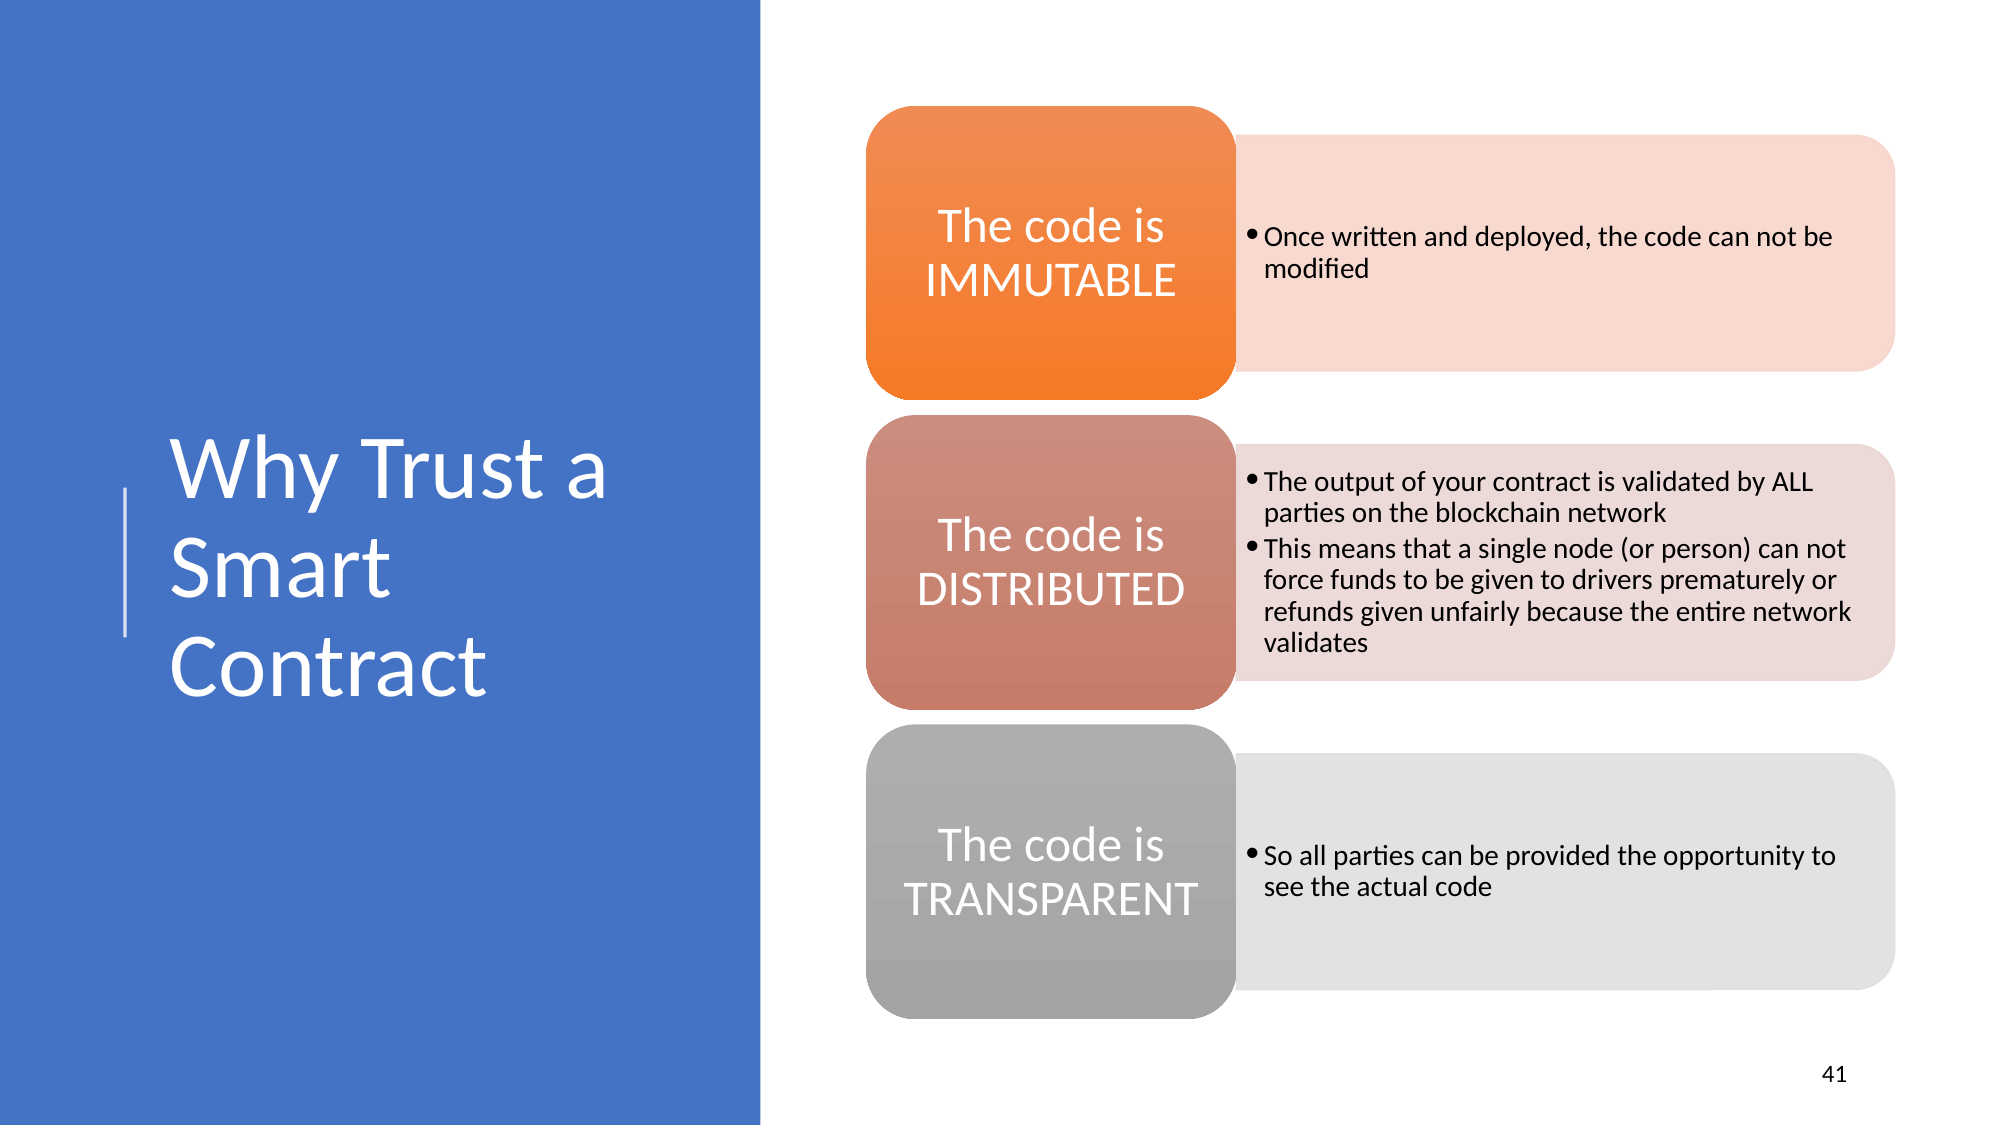

The code is IMMUTABLE
Once written and deployed, the code can not be modified

The code is DISTRIBUTED
The output of your contract is validated by ALL parties on the blockchain network
This means that a single node (or person) can not force funds to be given to drivers prematurely or refunds given unfairly because the entire network validates

The code is TRANSPARENT
So all parties can be provided the opportunity to see the actual code
# Why Trust a Smart Contract
41